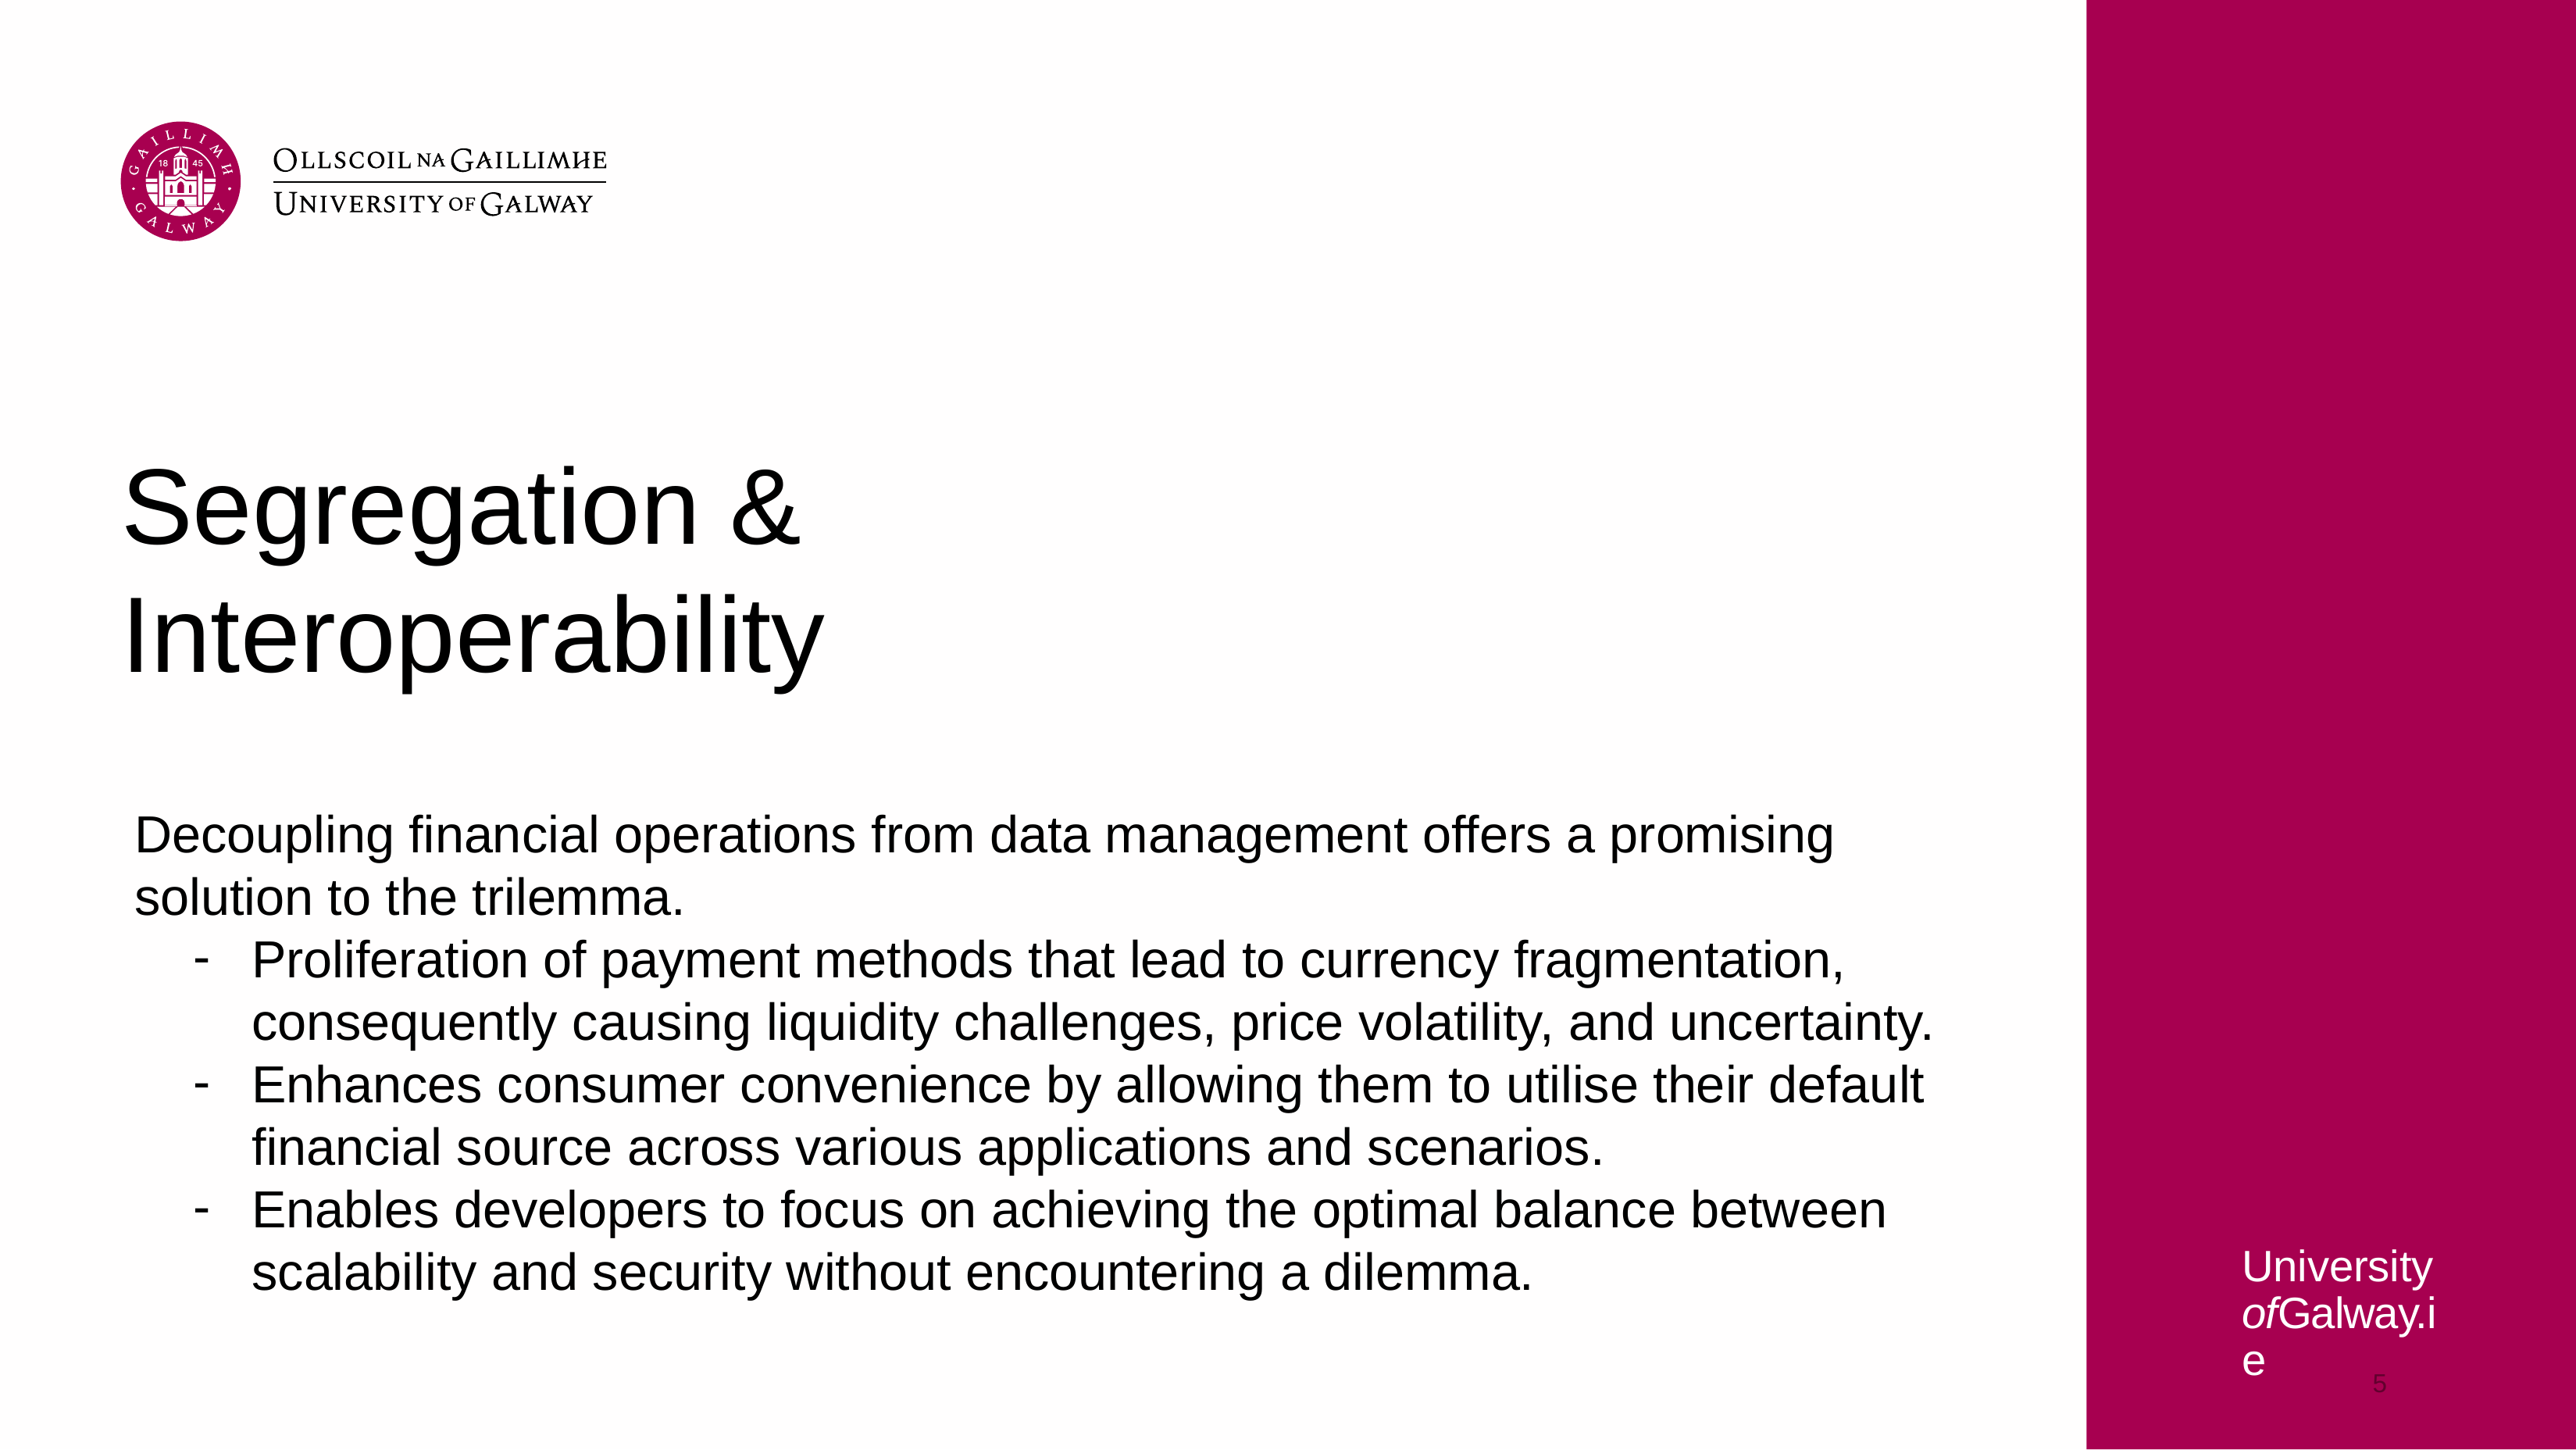

# Segregation & Interoperability
Decoupling ﬁnancial operations from data management offers a promising solution to the trilemma.
Proliferation of payment methods that lead to currency fragmentation, consequently causing liquidity challenges, price volatility, and uncertainty.
Enhances consumer convenience by allowing them to utilise their default ﬁnancial source across various applications and scenarios.
Enables developers to focus on achieving the optimal balance between scalability and security without encountering a dilemma.
5